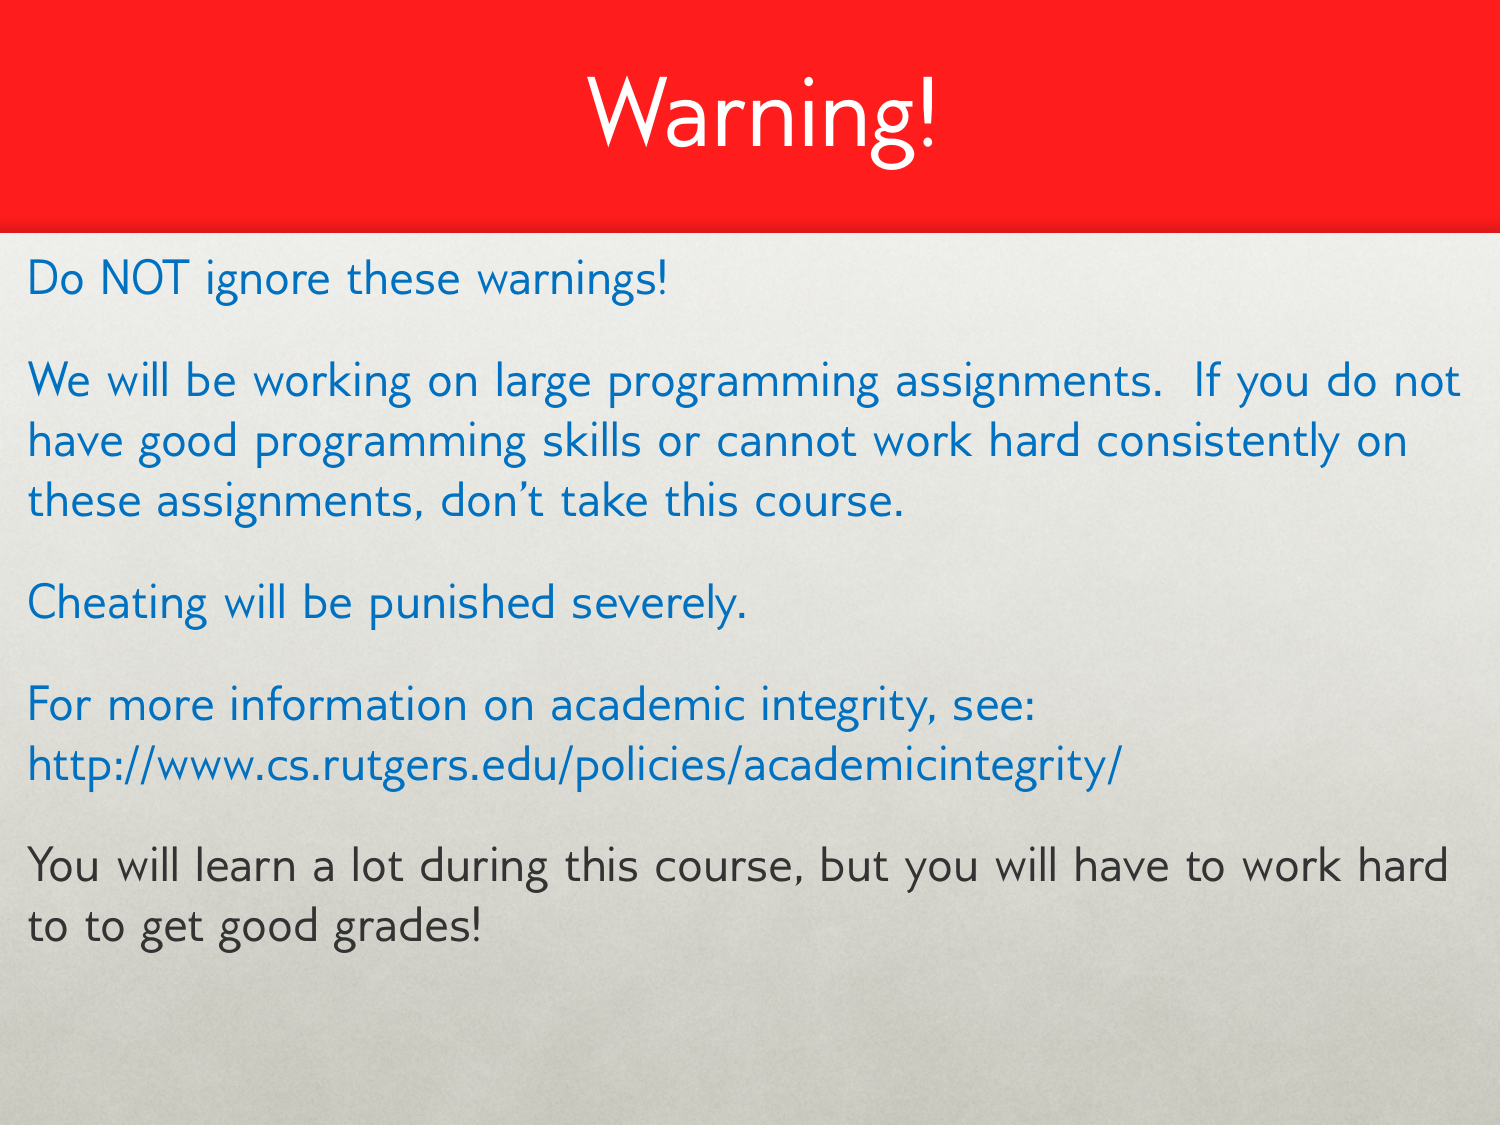

# Warning!
Do NOT ignore these warnings!
We will be working on large programming assignments.  If you do not have good programming skills or cannot work hard consistently on these assignments, don’t take this course.
Cheating will be punished severely.
For more information on academic integrity, see:    	http://www.cs.rutgers.edu/policies/academicintegrity/
You will learn a lot during this course, but you will have to work hard to to get good grades!